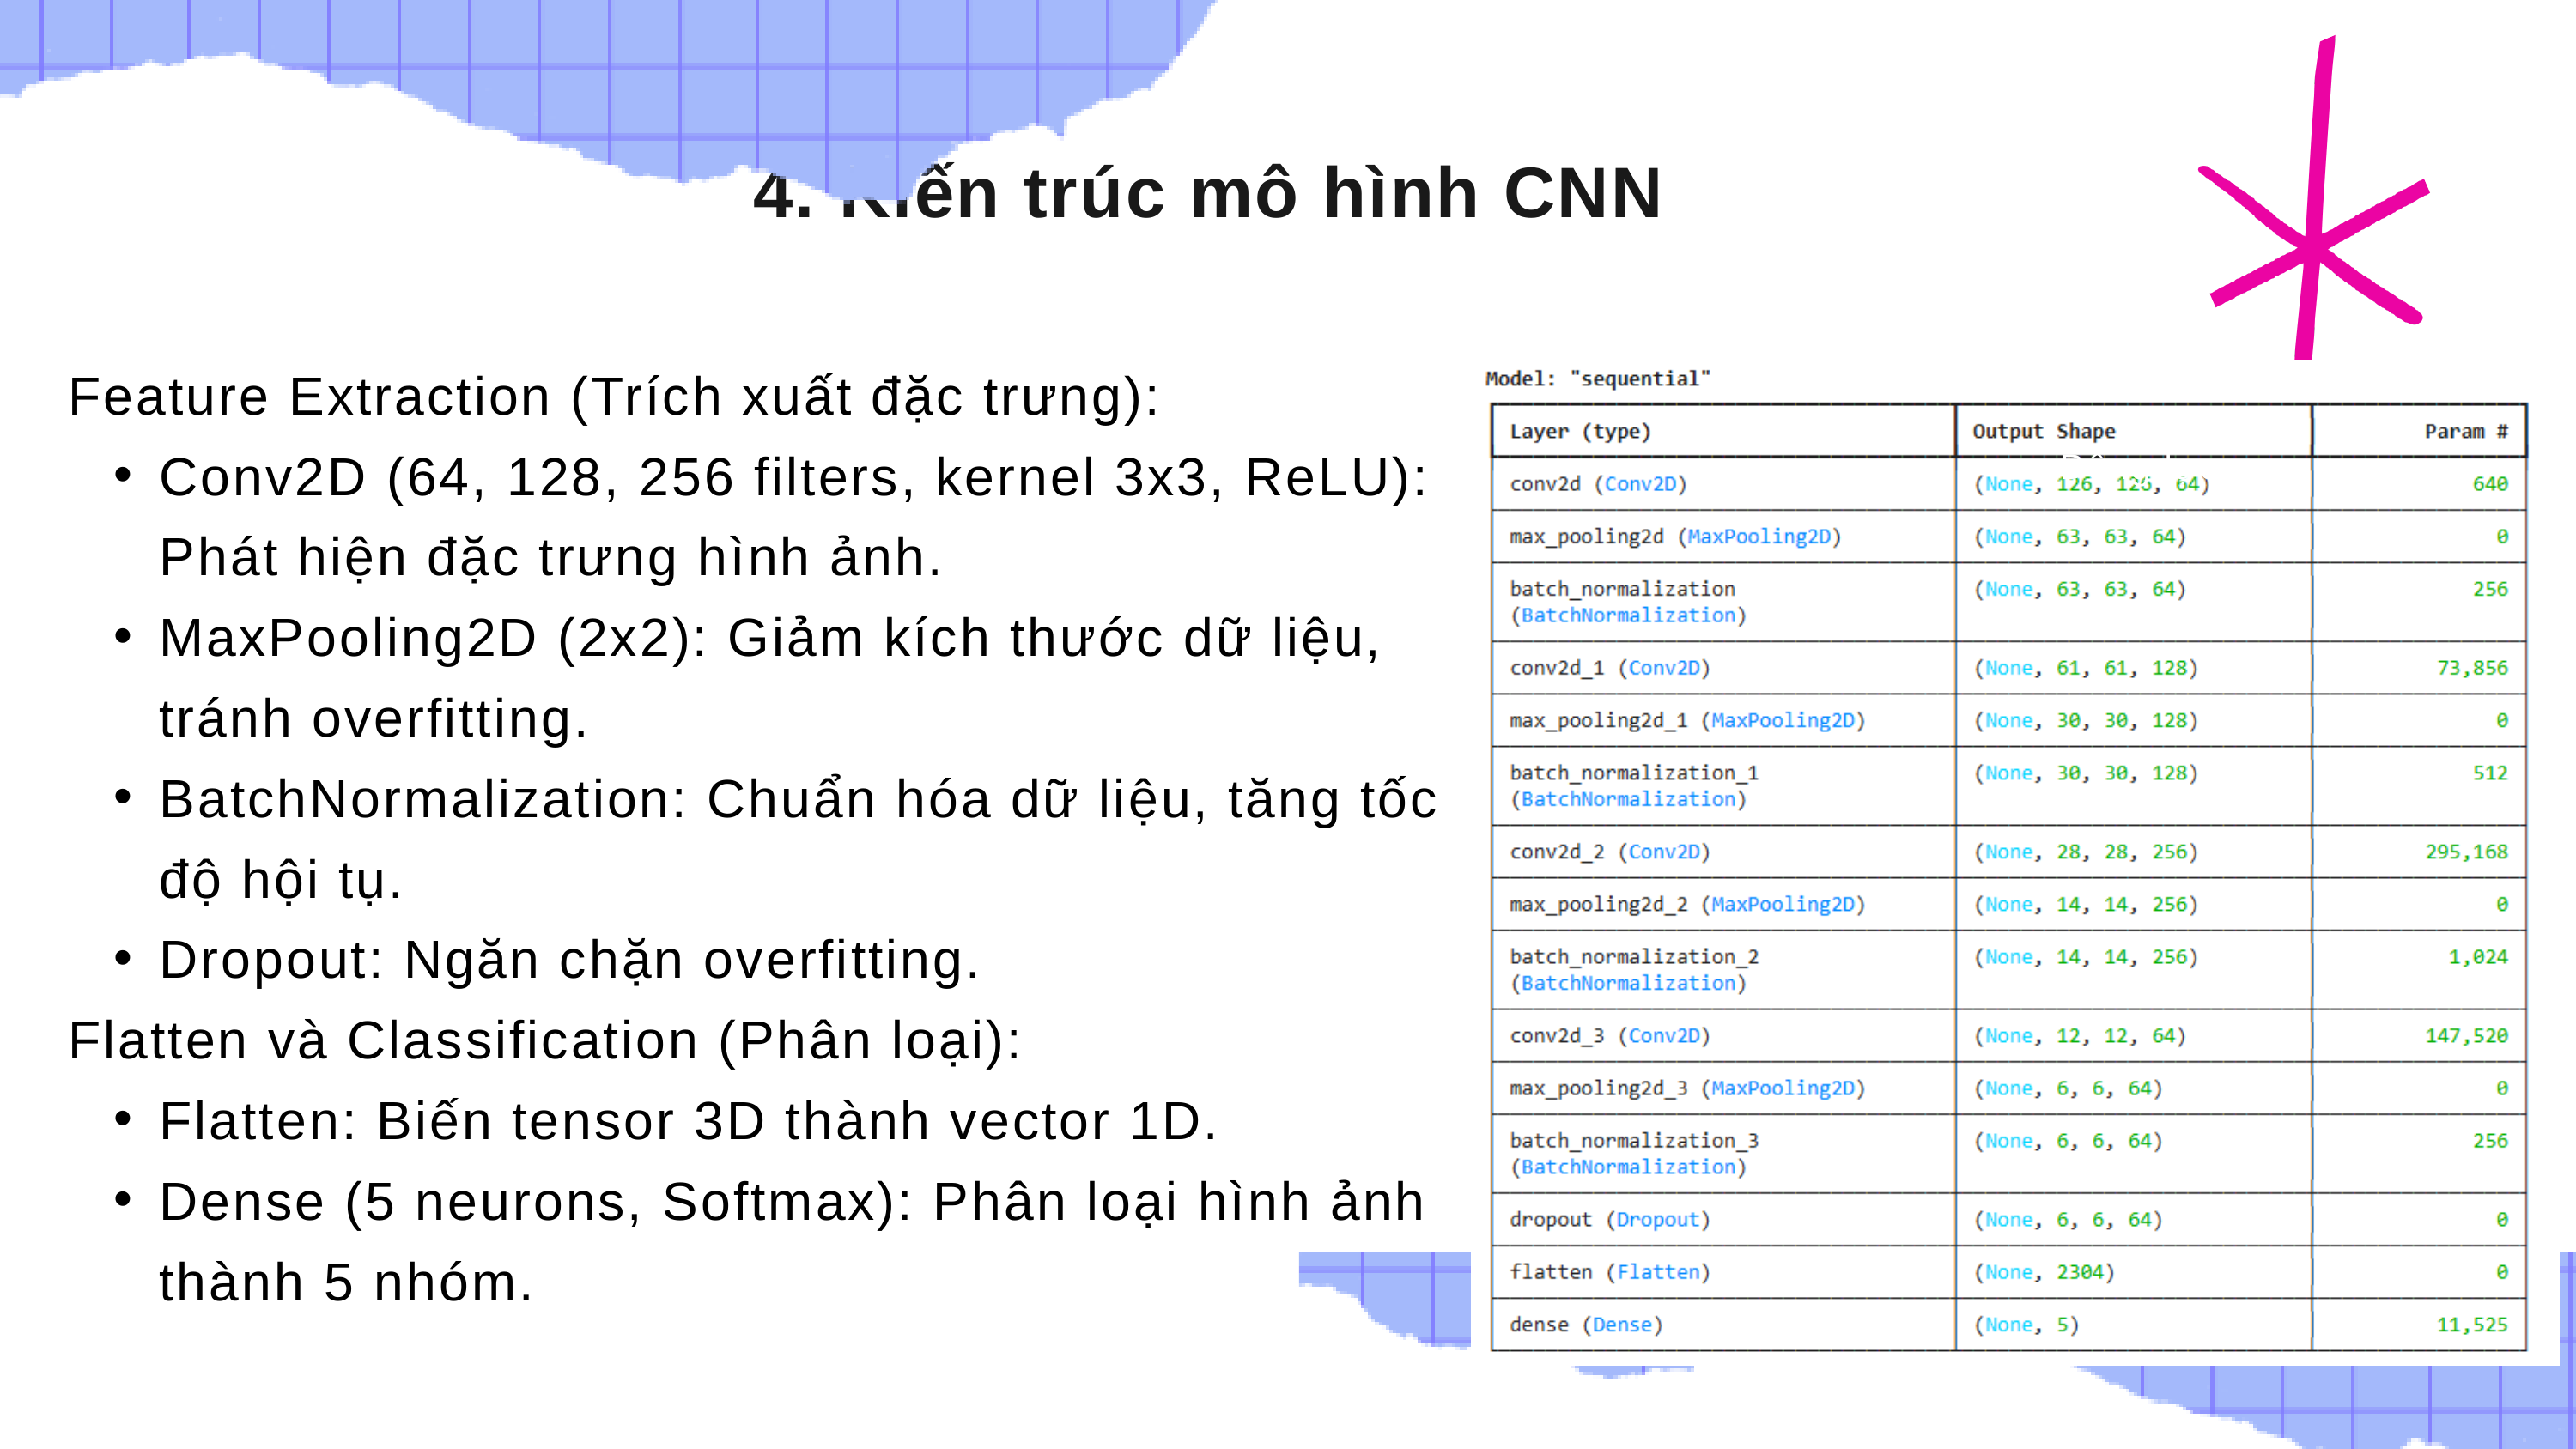

4. Kiến trúc mô hình CNN
Feature Extraction (Trích xuất đặc trưng):
Conv2D (64, 128, 256 filters, kernel 3x3, ReLU): Phát hiện đặc trưng hình ảnh.
MaxPooling2D (2x2): Giảm kích thước dữ liệu, tránh overfitting.
BatchNormalization: Chuẩn hóa dữ liệu, tăng tốc độ hội tụ.
Dropout: Ngăn chặn overfitting.
Flatten và Classification (Phân loại):
Flatten: Biến tensor 3D thành vector 1D.
Dense (5 neurons, Softmax): Phân loại hình ảnh thành 5 nhóm.

Cảm hứng
Động lực